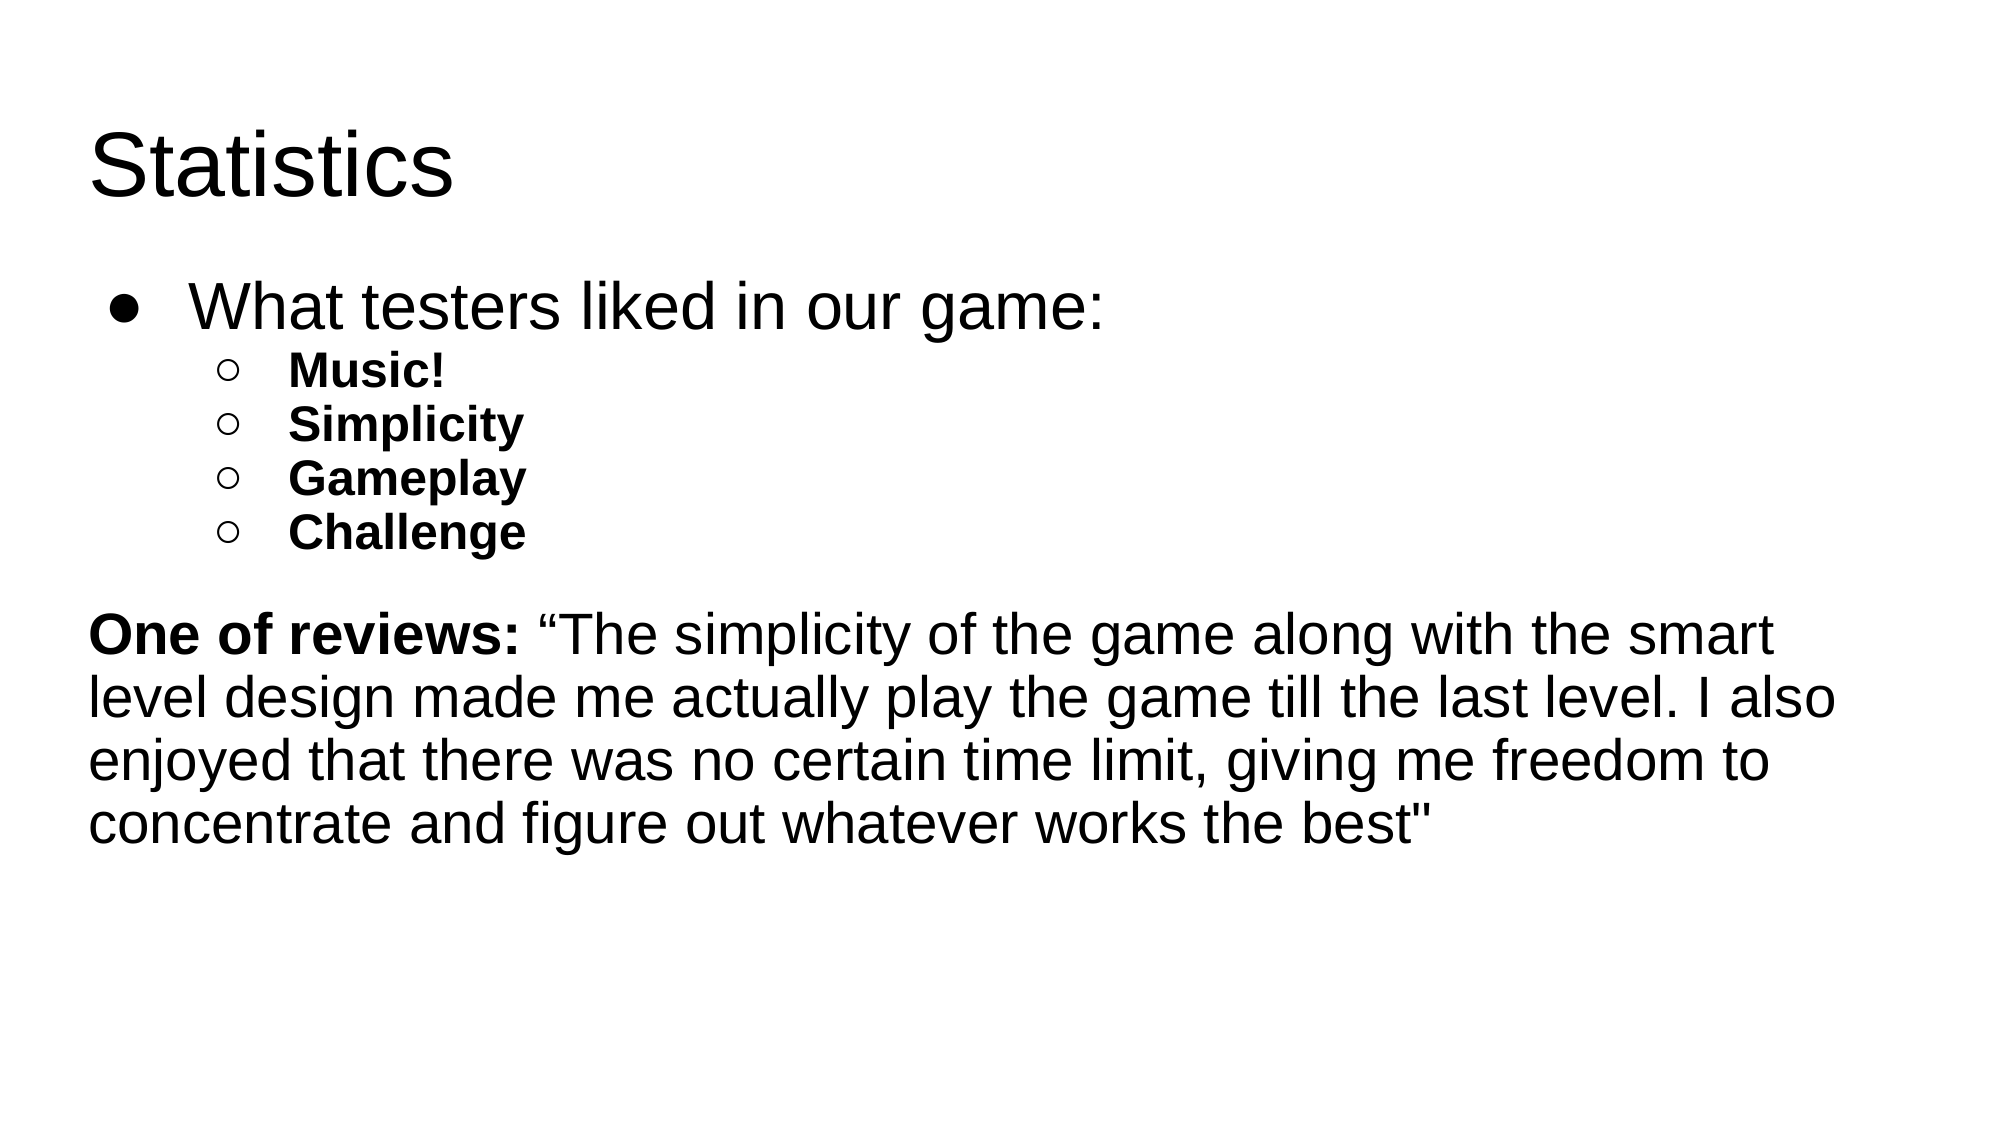

# Statistics

What testers liked in our game:
Music!
Simplicity
Gameplay
Challenge
One of reviews: “The simplicity of the game along with the smart level design made me actually play the game till the last level. I also enjoyed that there was no certain time limit, giving me freedom to concentrate and figure out whatever works the best"